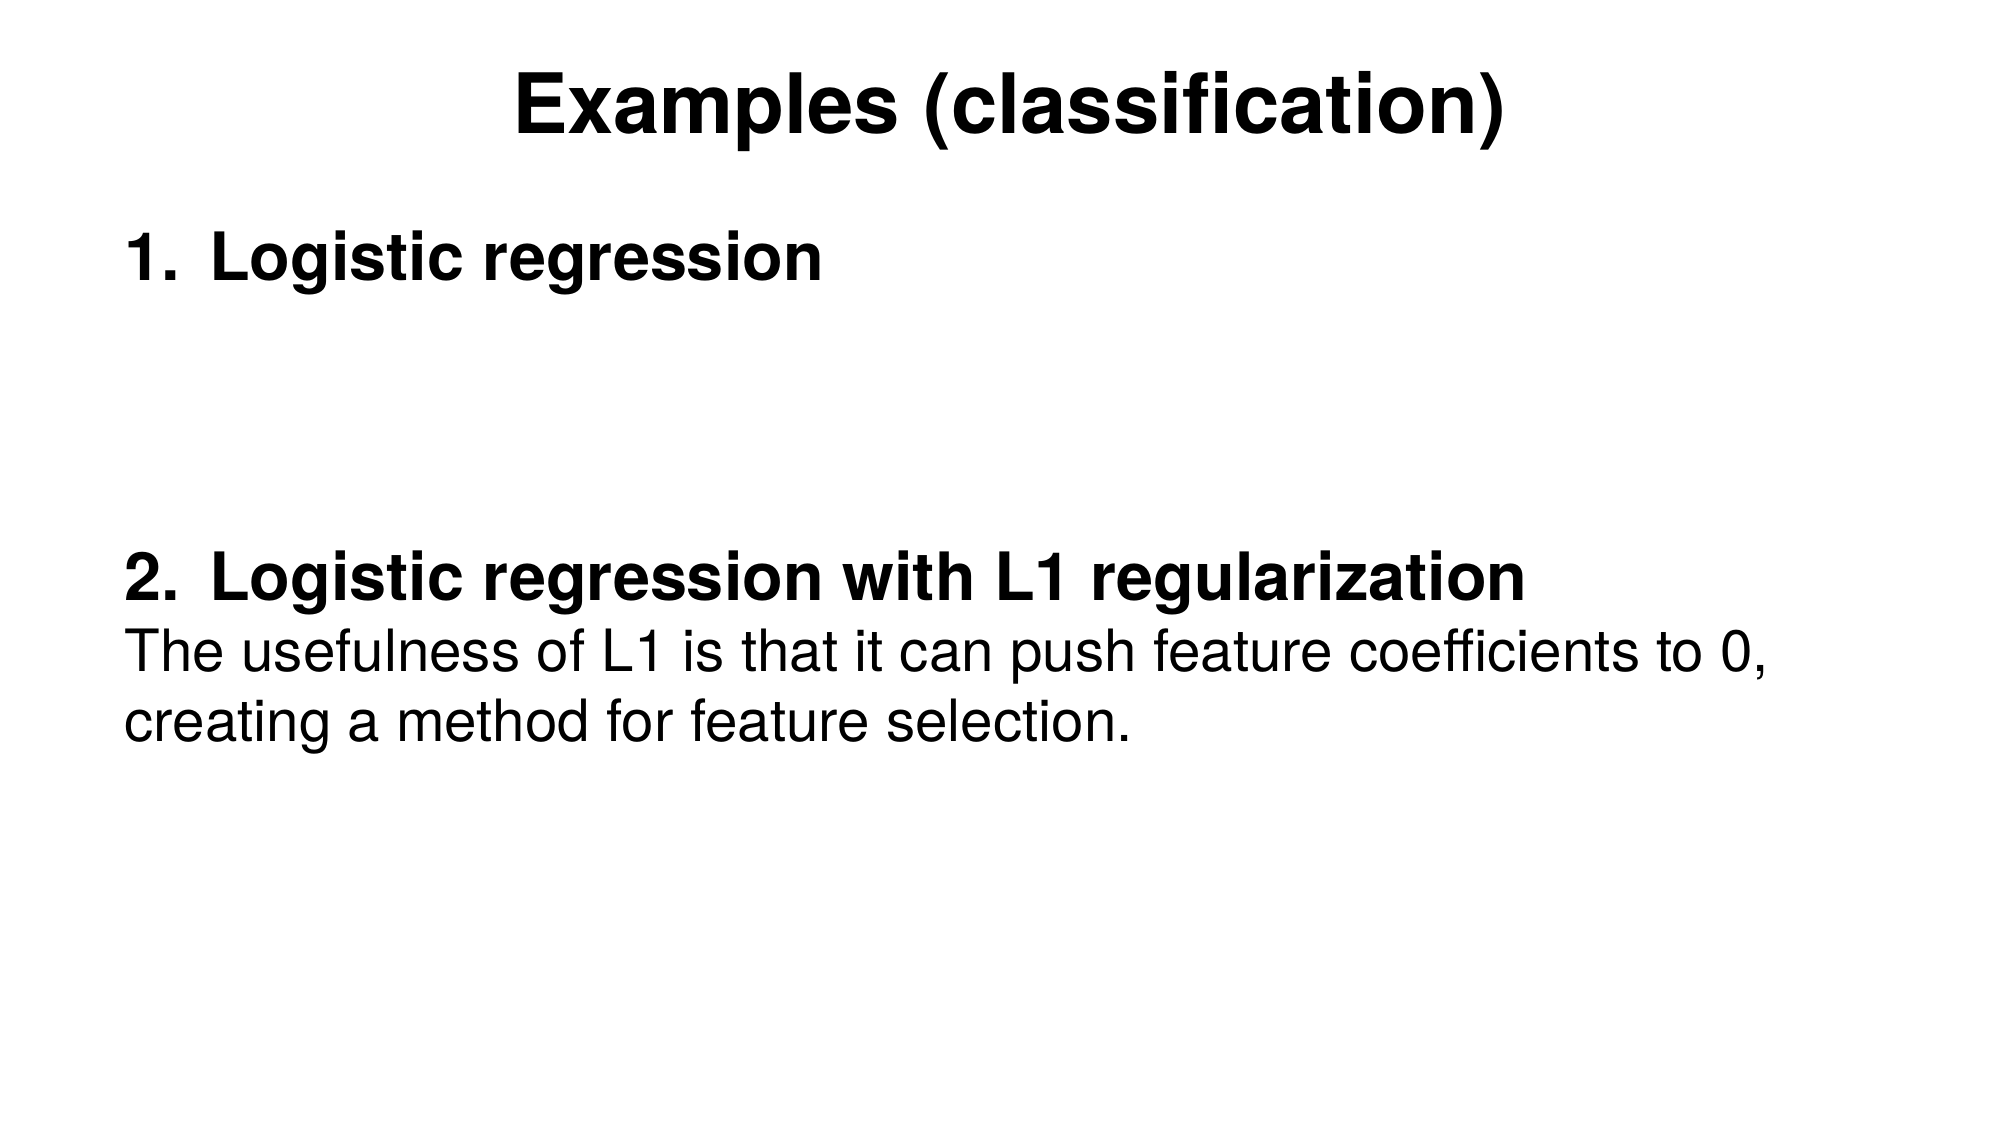

# Examples (classification)
Logistic regression

Logistic regression with L1 regularization
The usefulness of L1 is that it can push feature coefficients to 0, creating a method for feature selection.
25